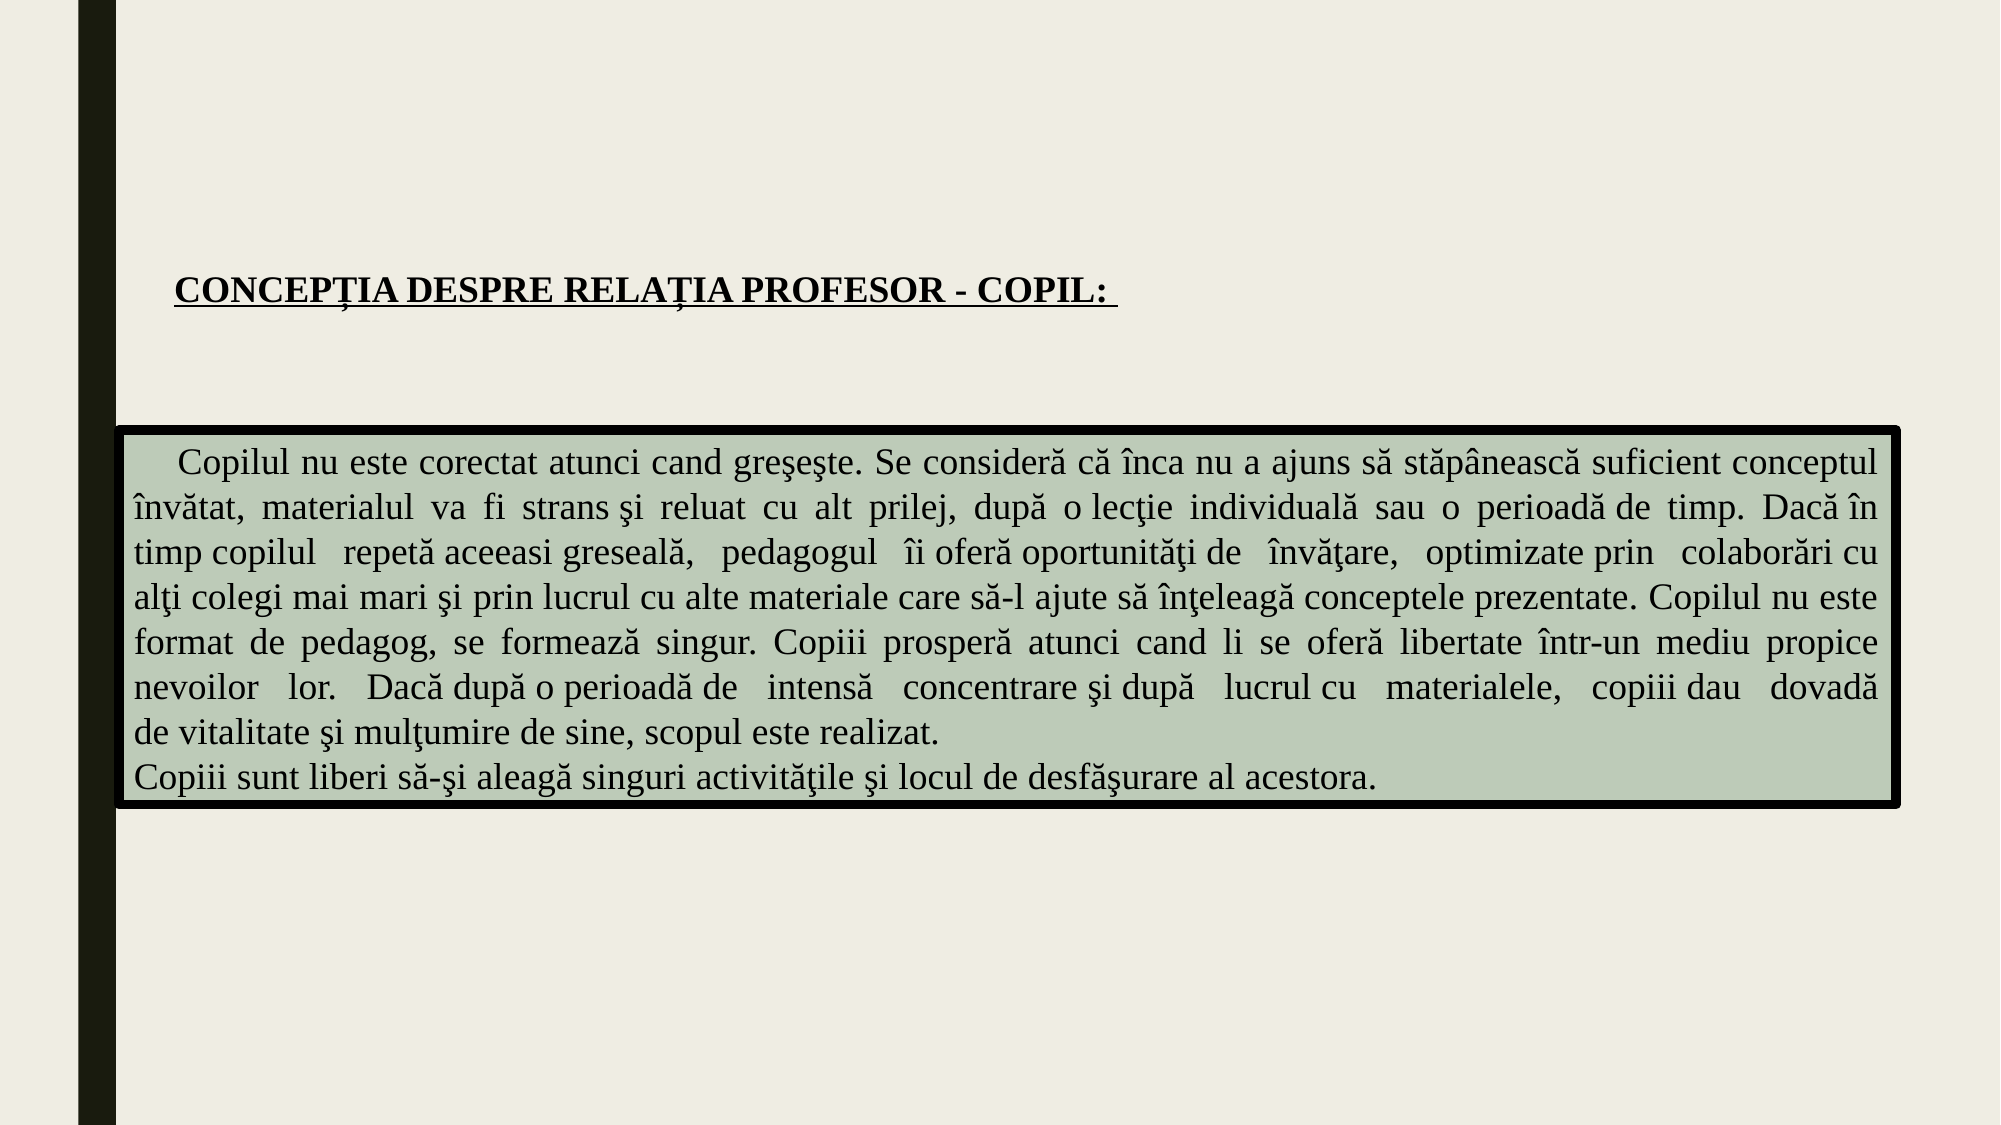

CONCEPȚIA DESPRE RELAȚIA PROFESOR - COPIL:
    Copilul nu este corectat atunci cand greşeşte. Se consideră că înca nu a ajuns să stăpânească suficient conceptul învătat, materialul va fi strans şi reluat cu alt prilej, după o lecţie individuală sau o perioadă de timp. Dacă în timp copilul repetă aceeasi greseală, pedagogul îi oferă oportunităţi de învăţare, optimizate prin colaborări cu alţi colegi mai mari şi prin lucrul cu alte materiale care să-l ajute să înţeleagă conceptele prezentate. Copilul nu este format de pedagog, se formează singur. Copiii prosperă atunci cand li se oferă libertate într-un mediu propice nevoilor lor. Dacă după o perioadă de intensă concentrare şi după lucrul cu materialele, copiii dau dovadă de vitalitate şi mulţumire de sine, scopul este realizat.
Copiii sunt liberi să-şi aleagă singuri activităţile şi locul de desfăşurare al acestora.